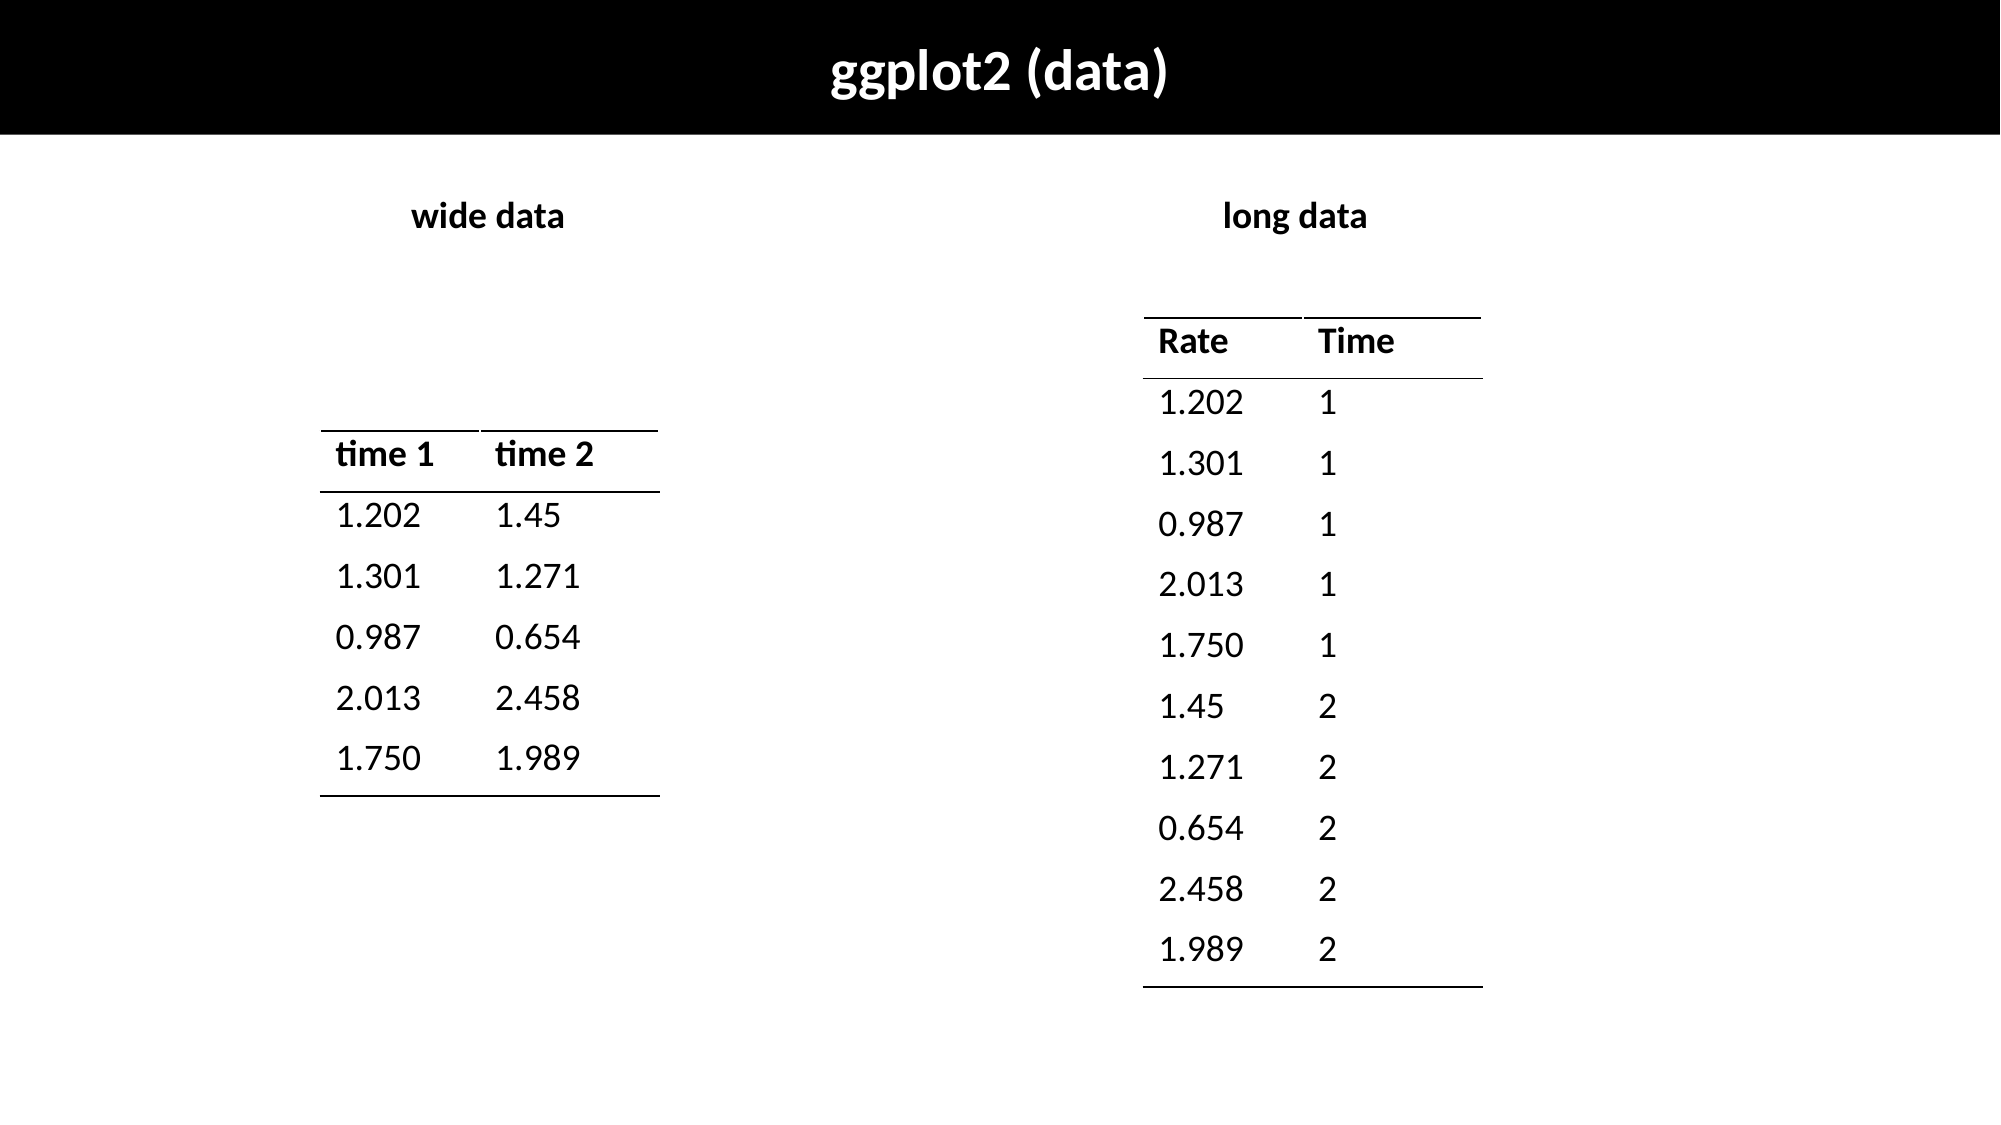

ggplot2 (data)

wide data
long data
| Rate | Time |
| --- | --- |
| 1.202 | 1 |
| 1.301 | 1 |
| 0.987 | 1 |
| 2.013 | 1 |
| 1.750 | 1 |
| 1.45 | 2 |
| 1.271 | 2 |
| 0.654 | 2 |
| 2.458 | 2 |
| 1.989 | 2 |
| time 1 | time 2 |
| --- | --- |
| 1.202 | 1.45 |
| 1.301 | 1.271 |
| 0.987 | 0.654 |
| 2.013 | 2.458 |
| 1.750 | 1.989 |